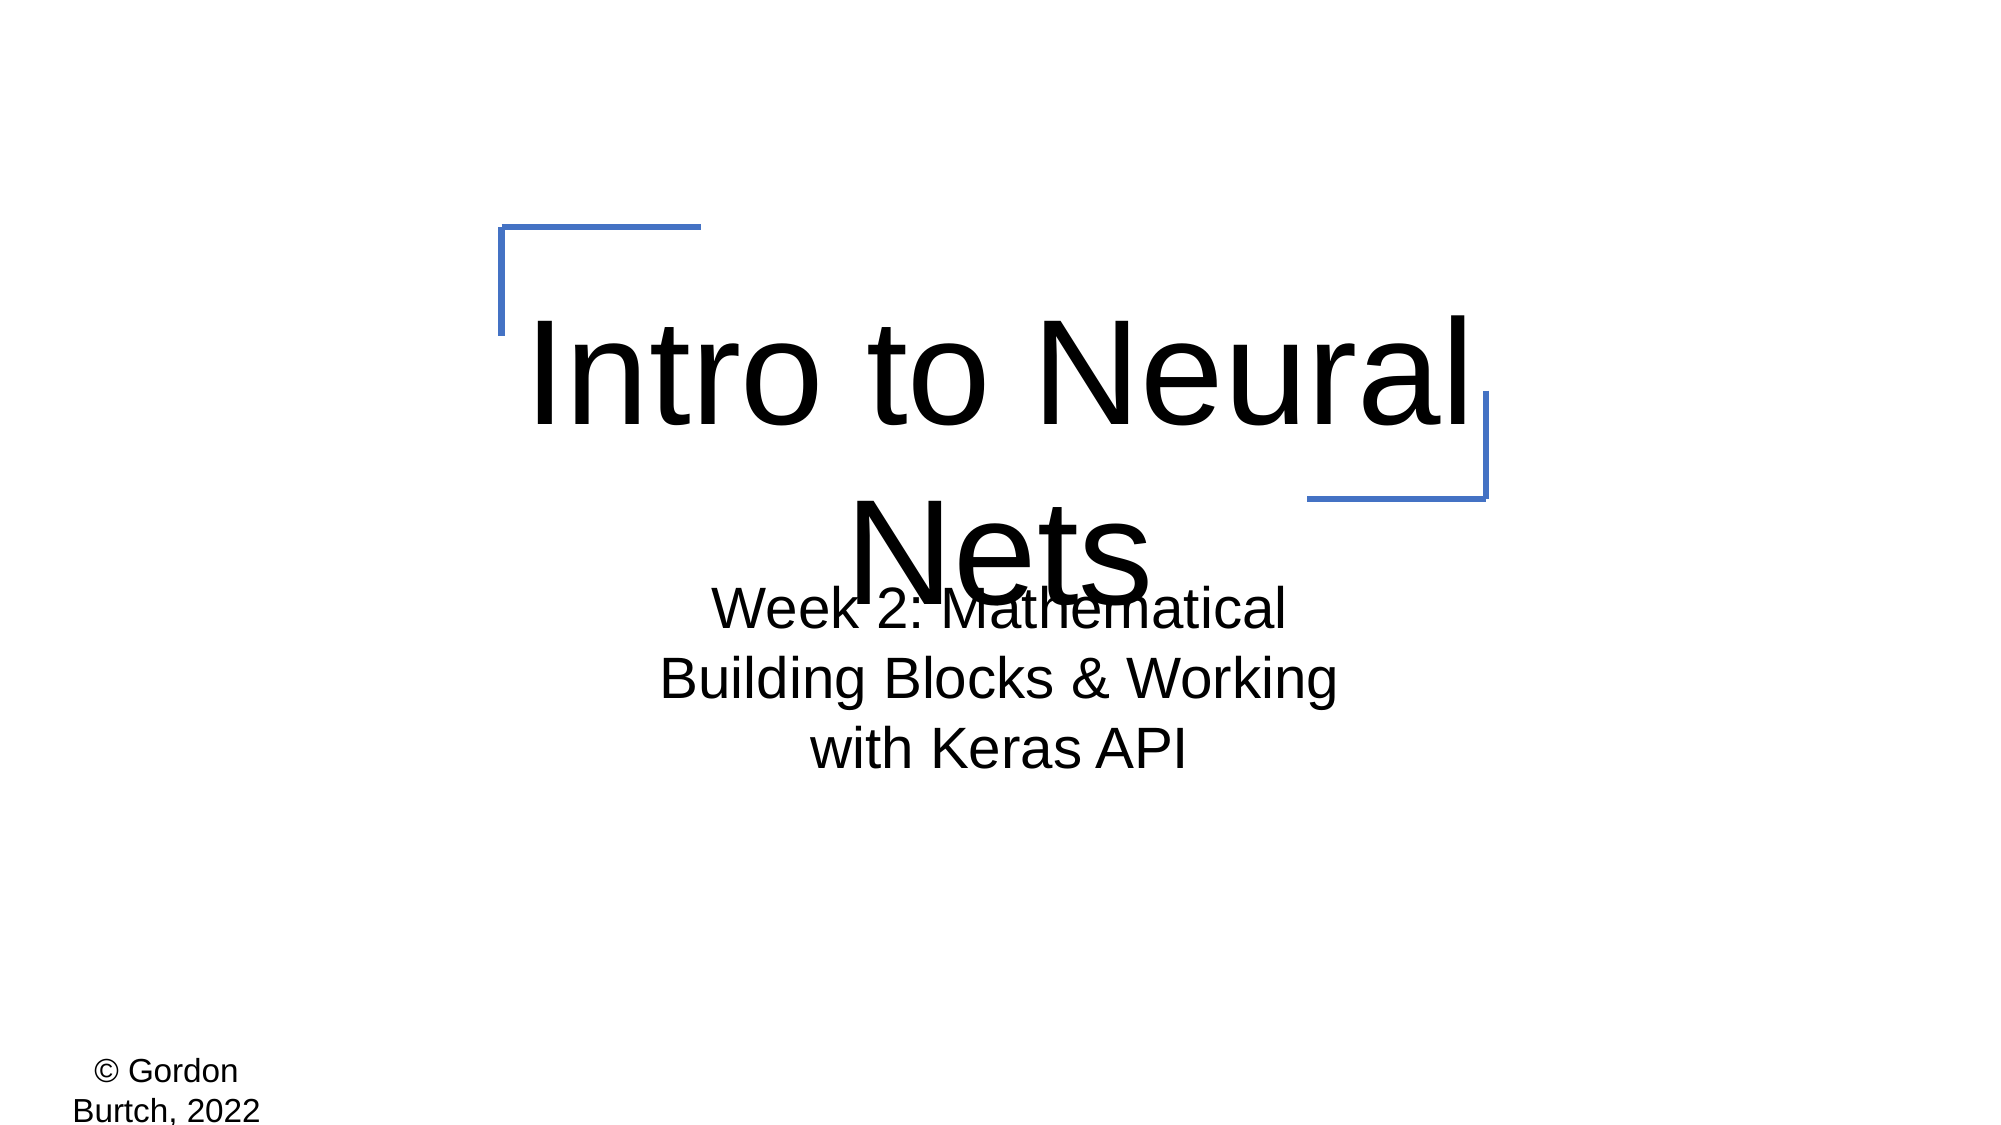

Intro to Neural Nets
Week 2: Mathematical Building Blocks & Working with Keras API